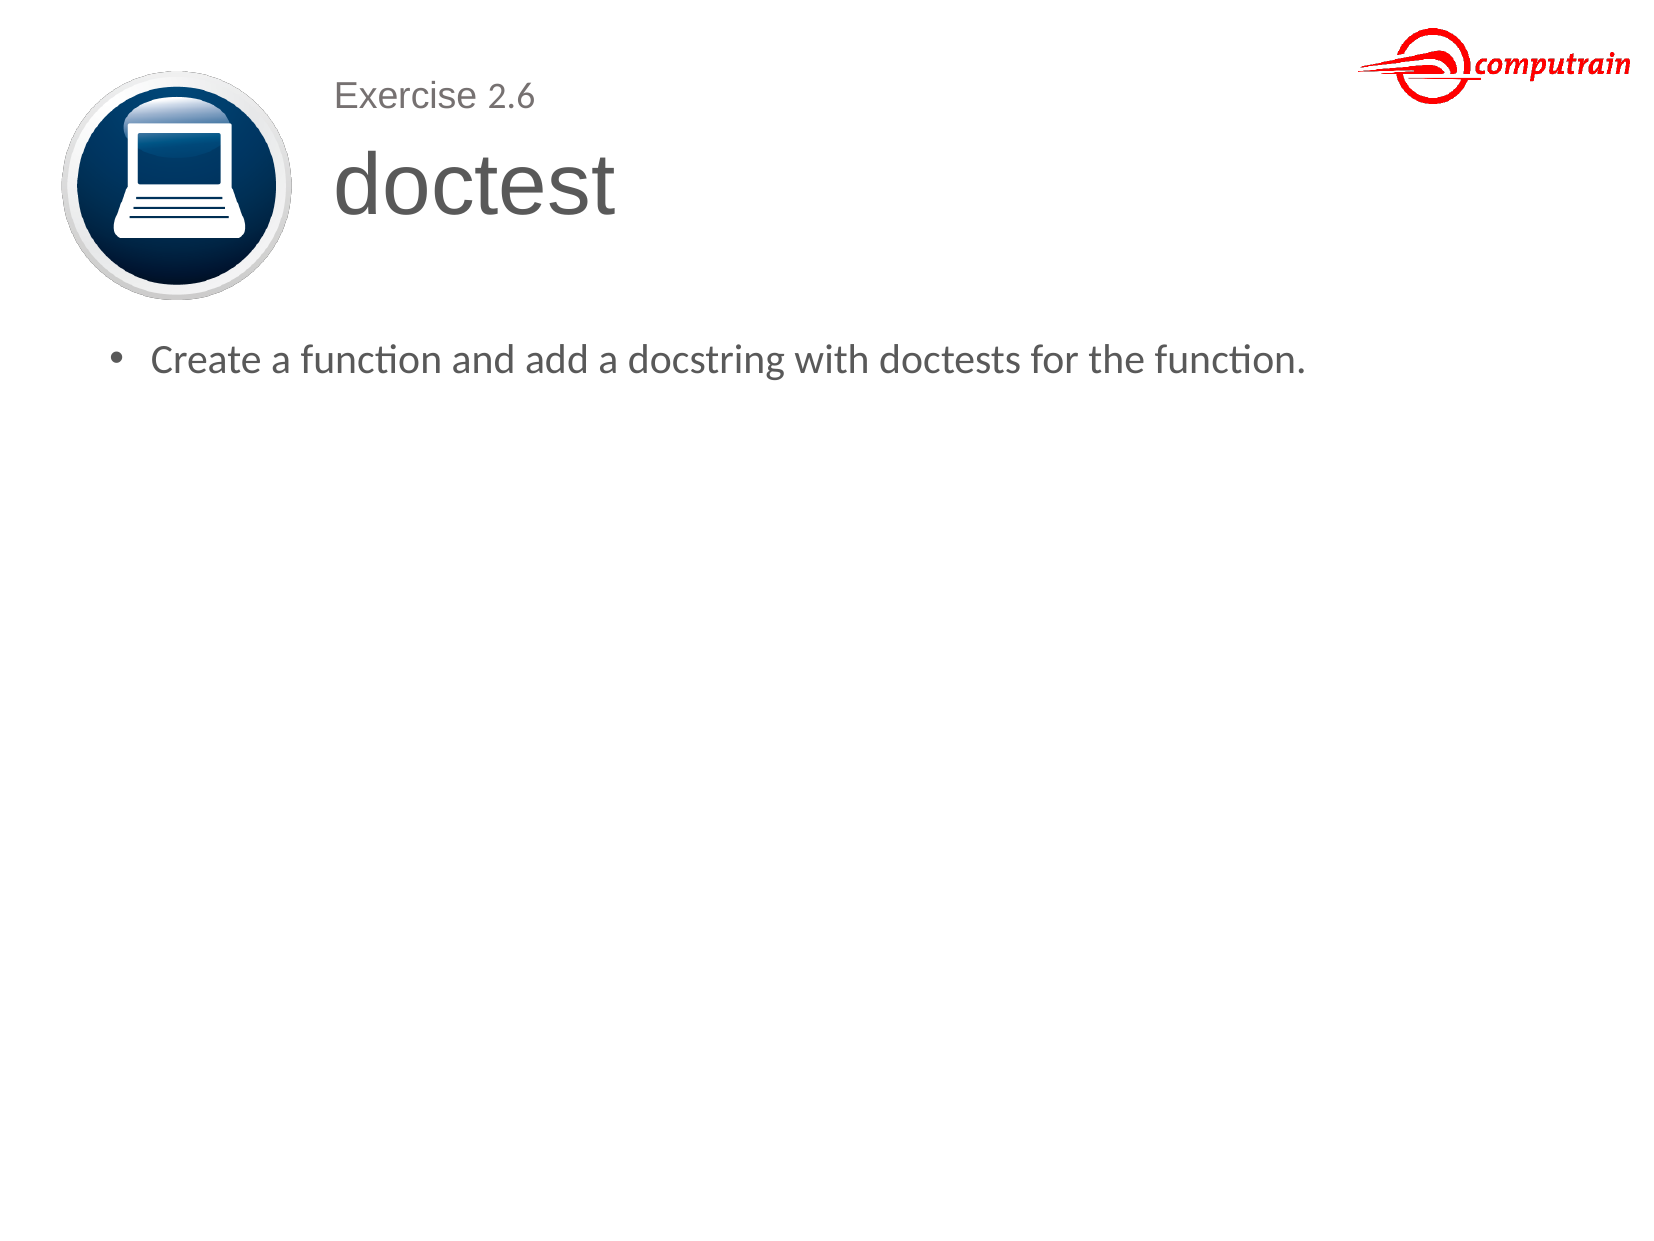

Exercise 2.6
# doctest
Create a function and add a docstring with doctests for the function.